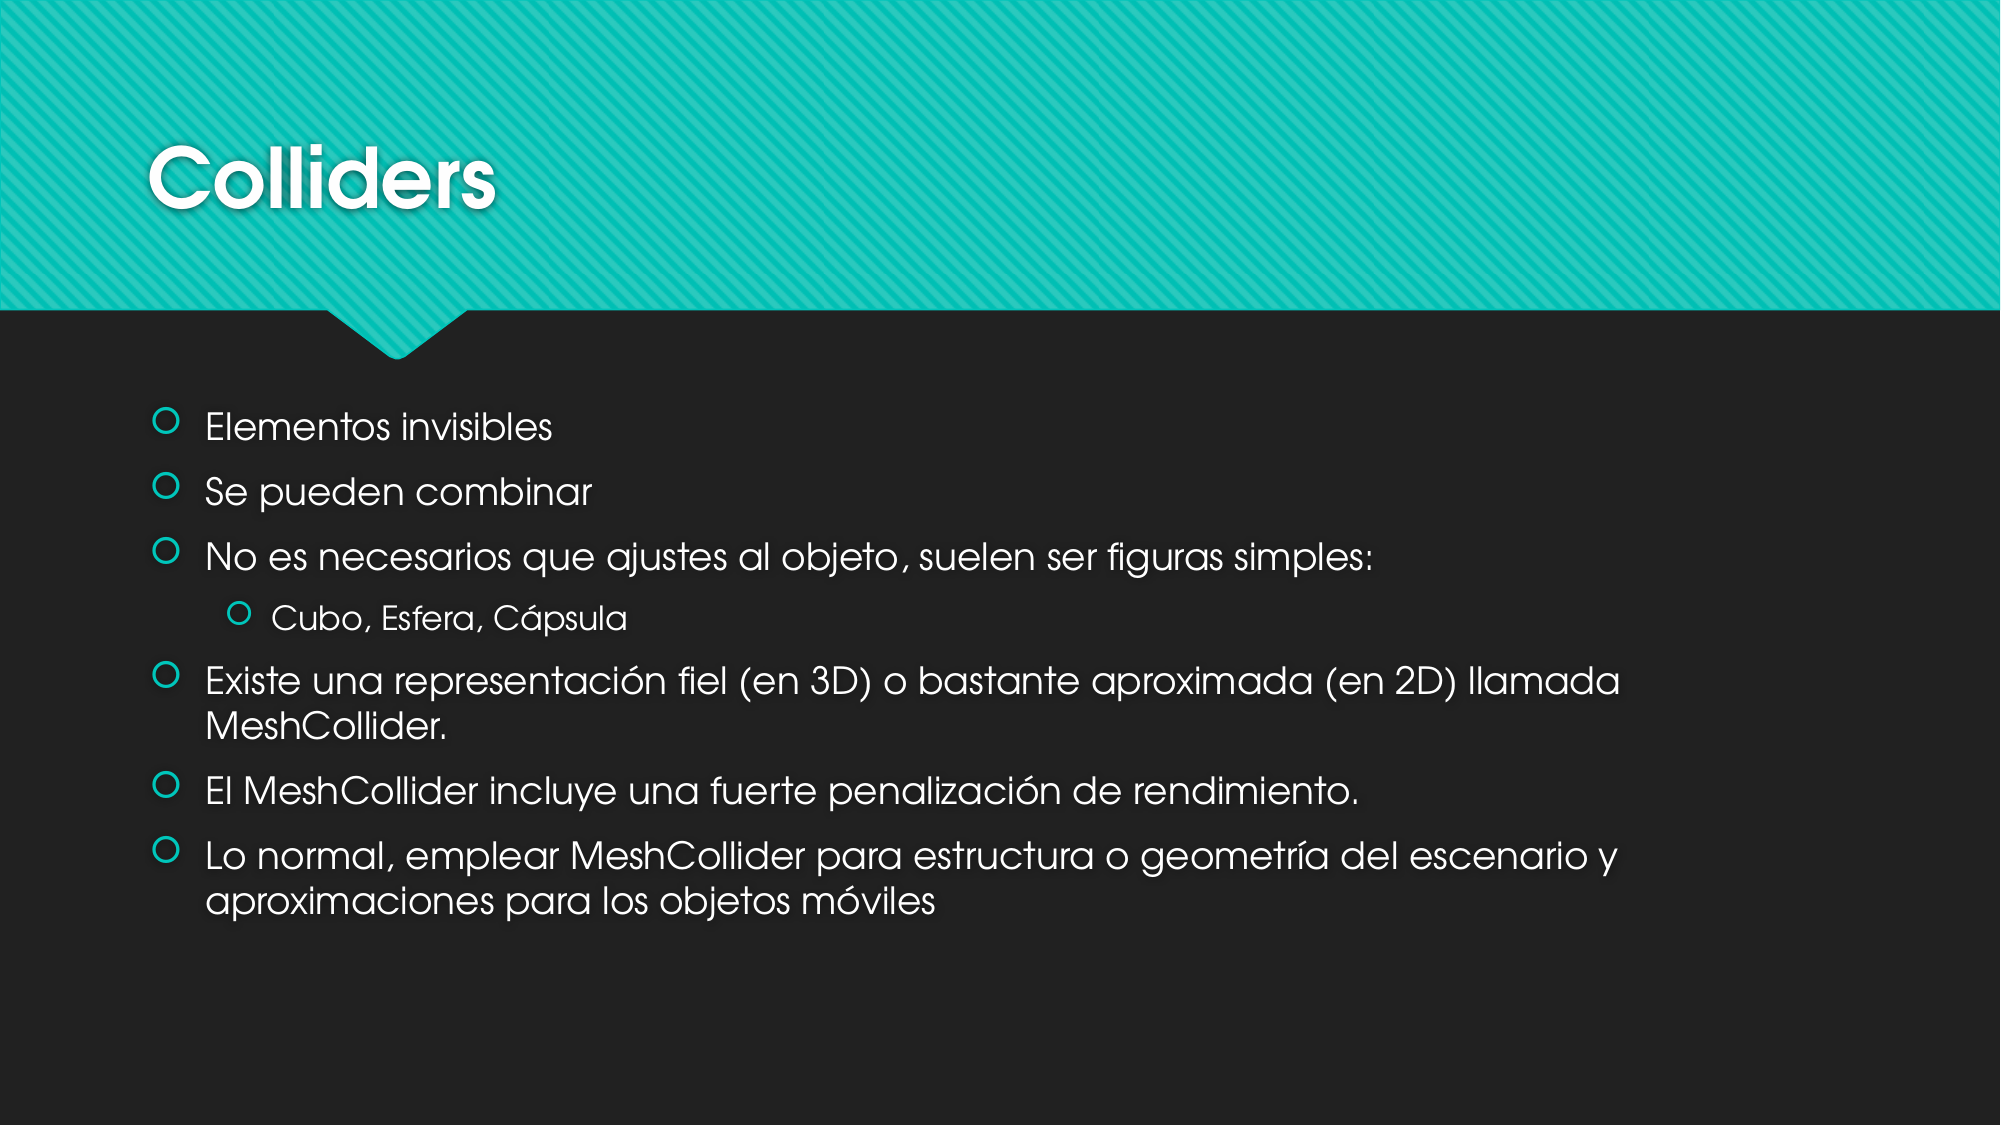

# Colliders
Elementos invisibles
Se pueden combinar
No es necesarios que ajustes al objeto, suelen ser figuras simples:
Cubo, Esfera, Cápsula
Existe una representación fiel (en 3D) o bastante aproximada (en 2D) llamada MeshCollider.
El MeshCollider incluye una fuerte penalización de rendimiento.
Lo normal, emplear MeshCollider para estructura o geometría del escenario y aproximaciones para los objetos móviles